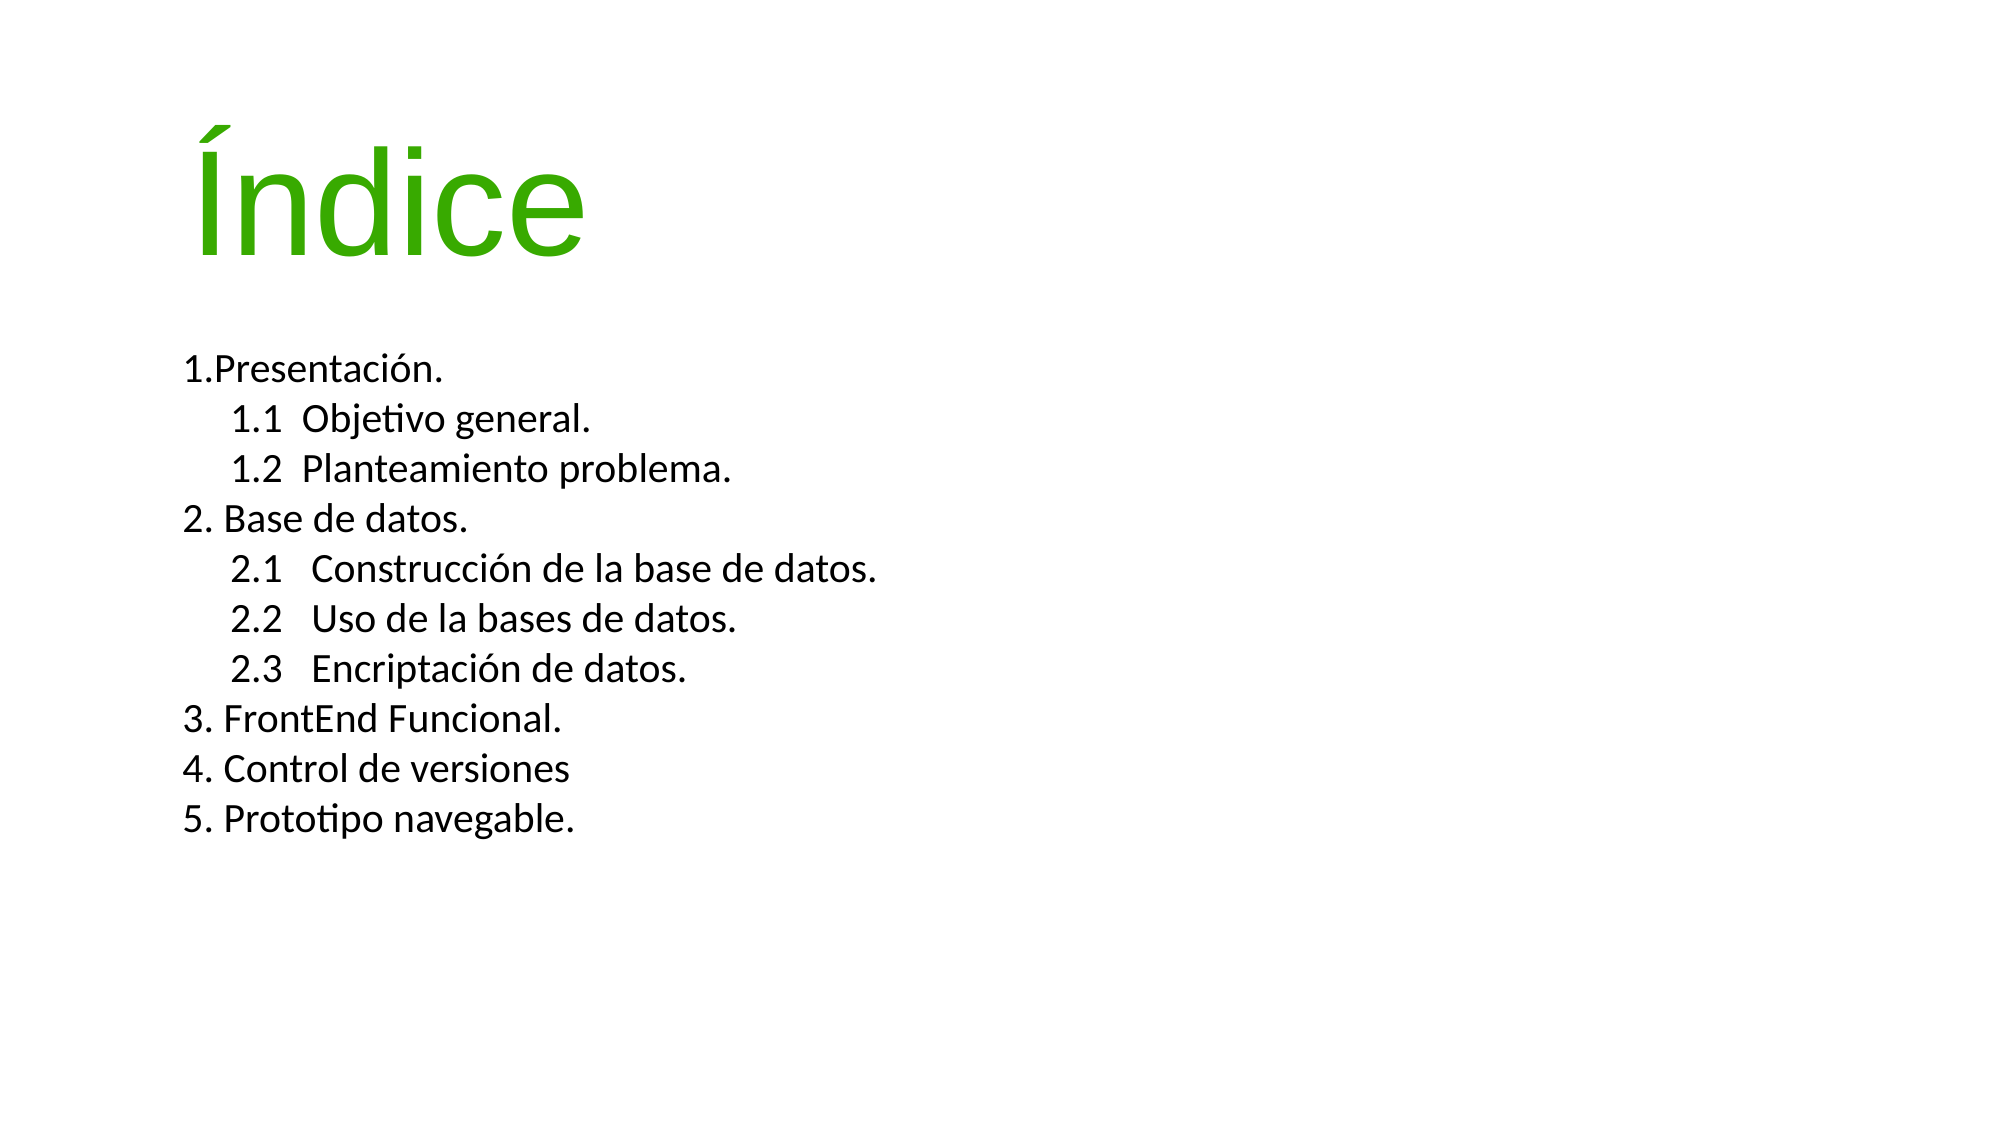

Índice
1.Presentación.
     1.1  Objetivo general.
     1.2  Planteamiento problema.
2. Base de datos.
     2.1   Construcción de la base de datos.
     2.2   Uso de la bases de datos.
     2.3   Encriptación de datos.
3. FrontEnd Funcional.
4. Control de versiones
5. Prototipo navegable.